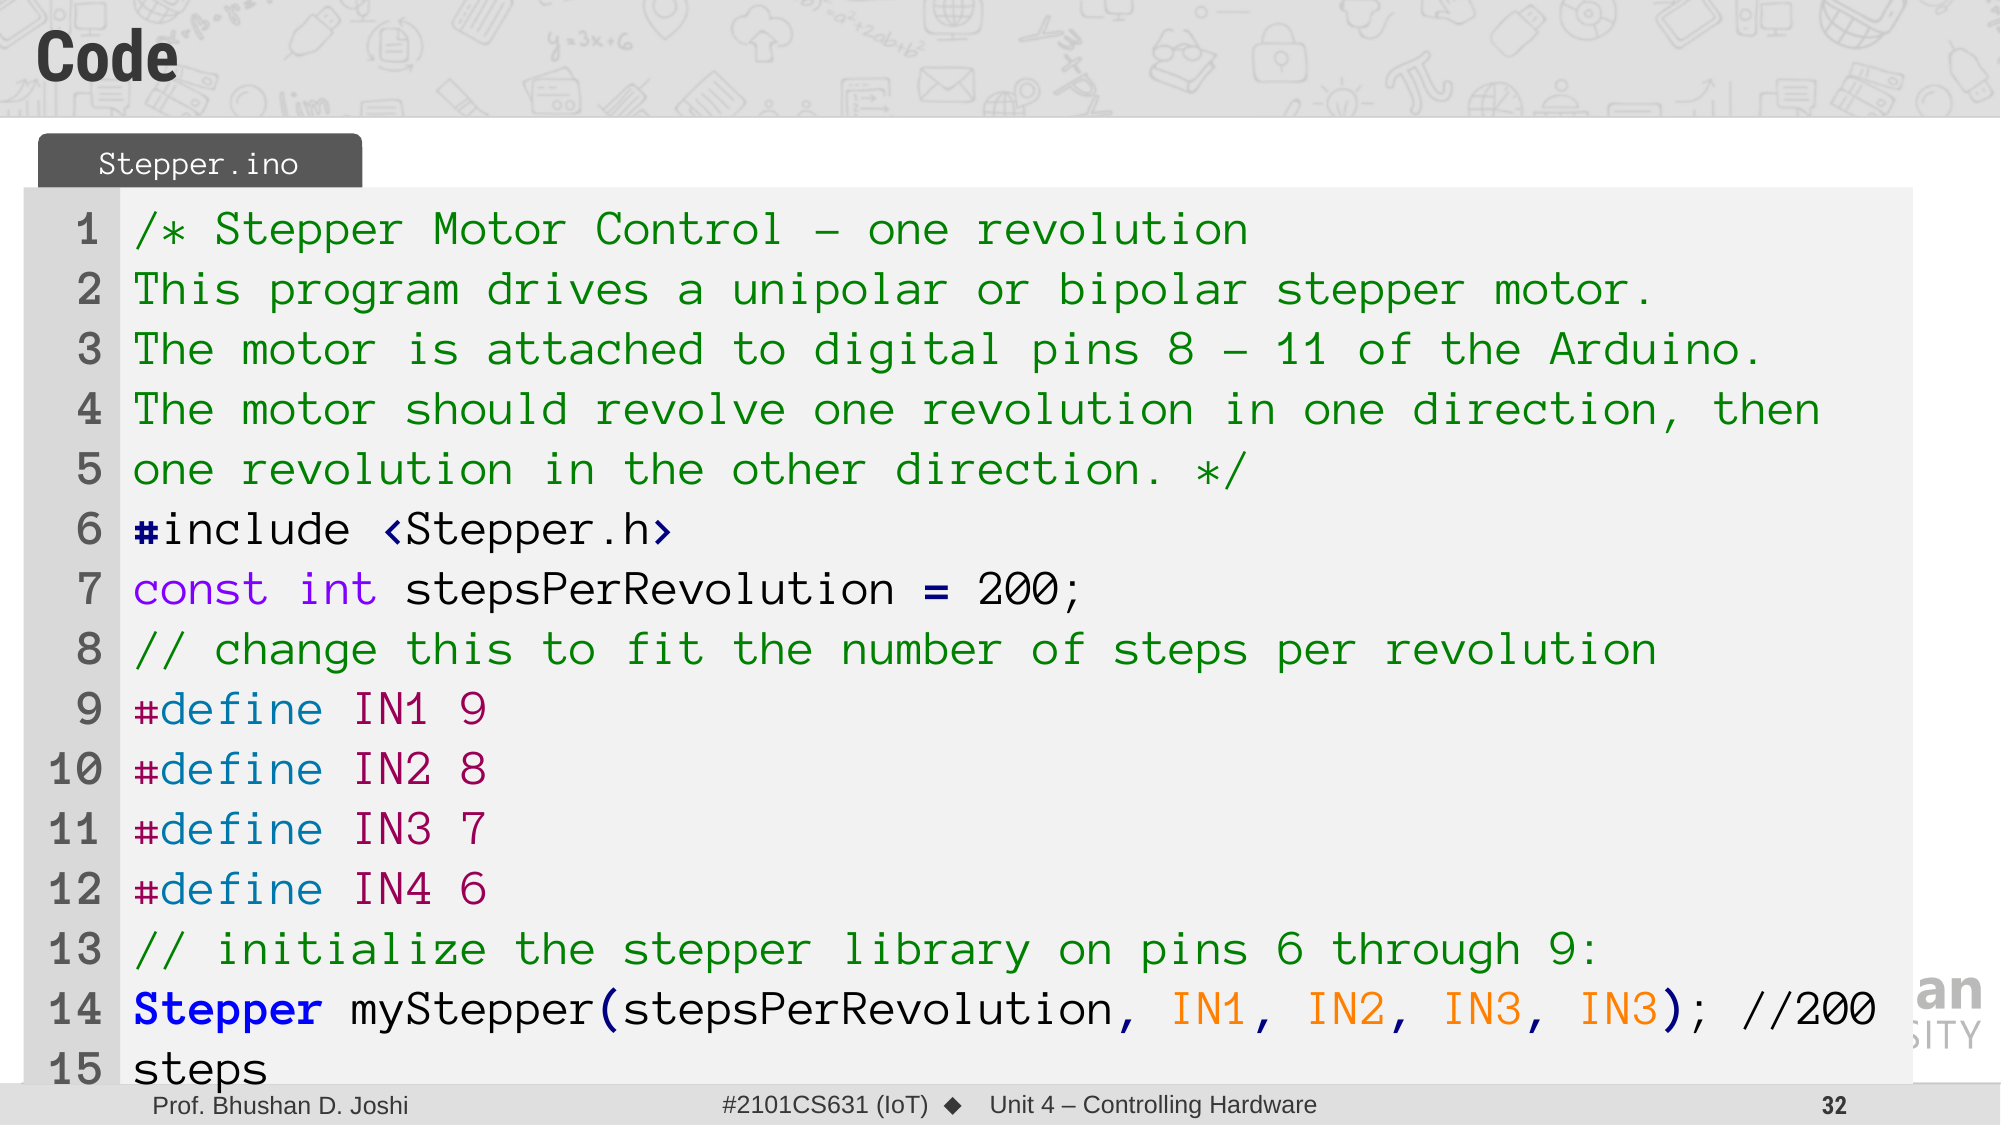

# Code
Stepper.ino
1
2
3
4
5
6
7
8
9
10
11
12
13
14
15
/* Stepper Motor Control - one revolution
This program drives a unipolar or bipolar stepper motor.
The motor is attached to digital pins 8 - 11 of the Arduino.
The motor should revolve one revolution in one direction, then one revolution in the other direction. */
#include <Stepper.h>
const int stepsPerRevolution = 200;
// change this to fit the number of steps per revolution
#define IN1 9
#define IN2 8
#define IN3 7
#define IN4 6
// initialize the stepper library on pins 6 through 9:
Stepper myStepper(stepsPerRevolution, IN1, IN2, IN3, IN3); //200 steps